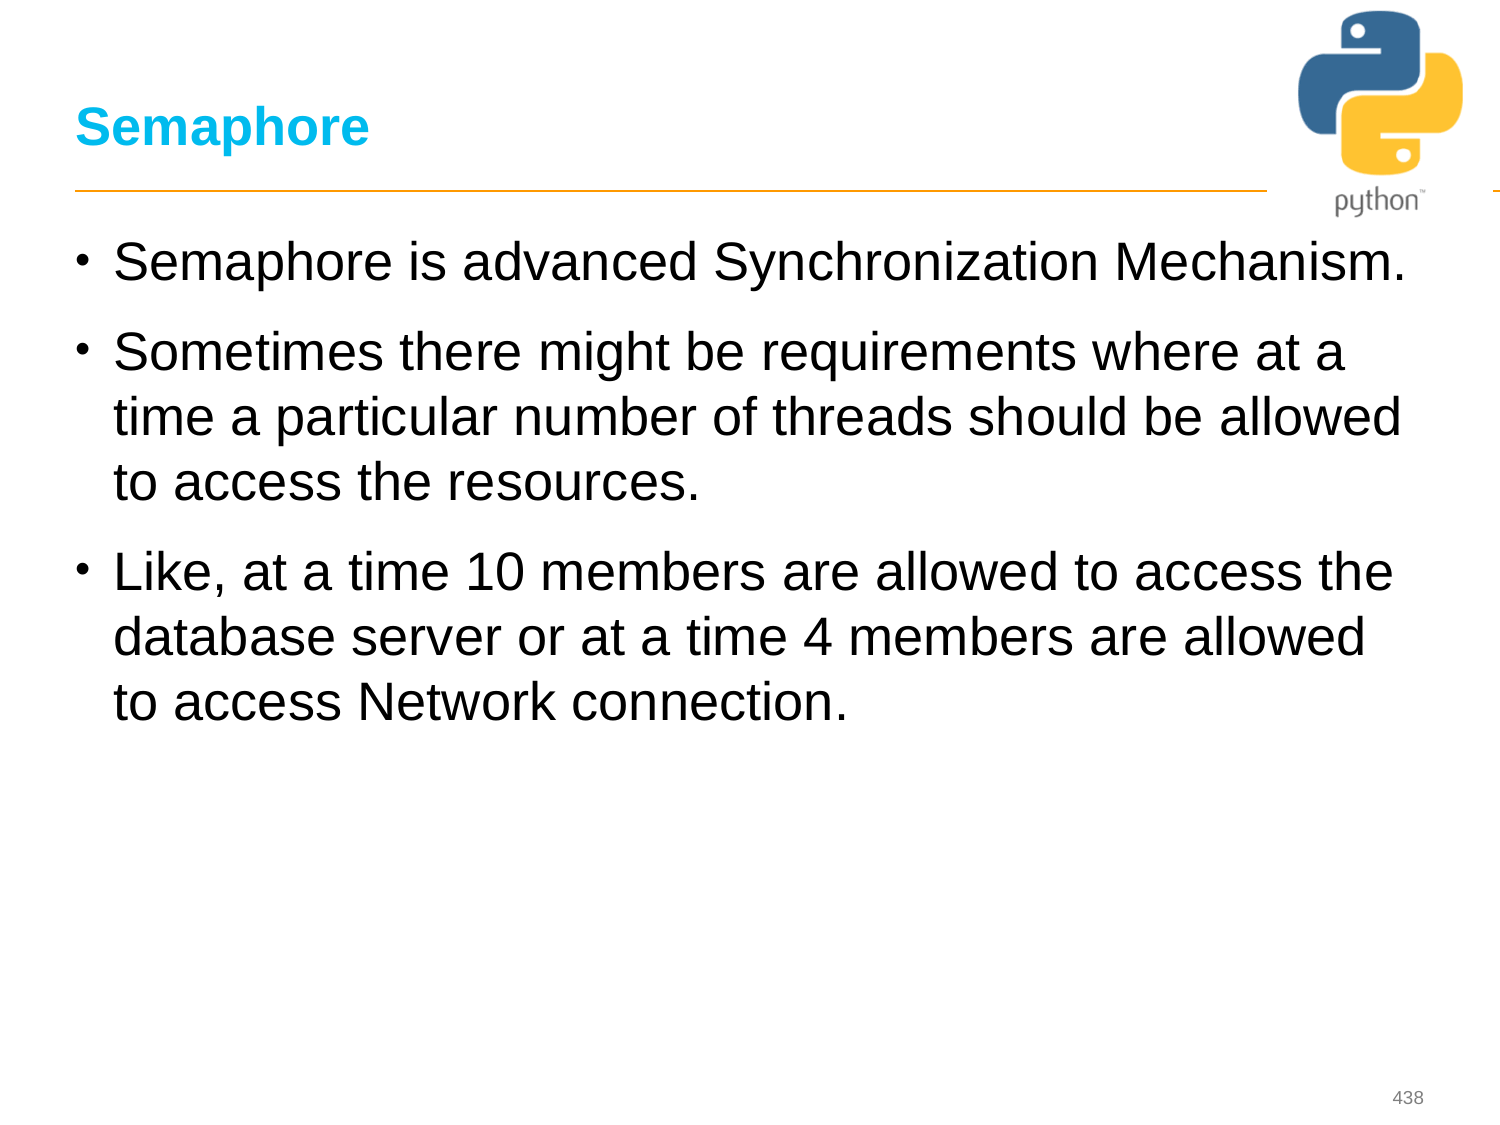

# Semaphore
Semaphore is advanced Synchronization Mechanism.
Sometimes there might be requirements where at a time a particular number of threads should be allowed to access the resources.
Like, at a time 10 members are allowed to access the database server or at a time 4 members are allowed to access Network connection.